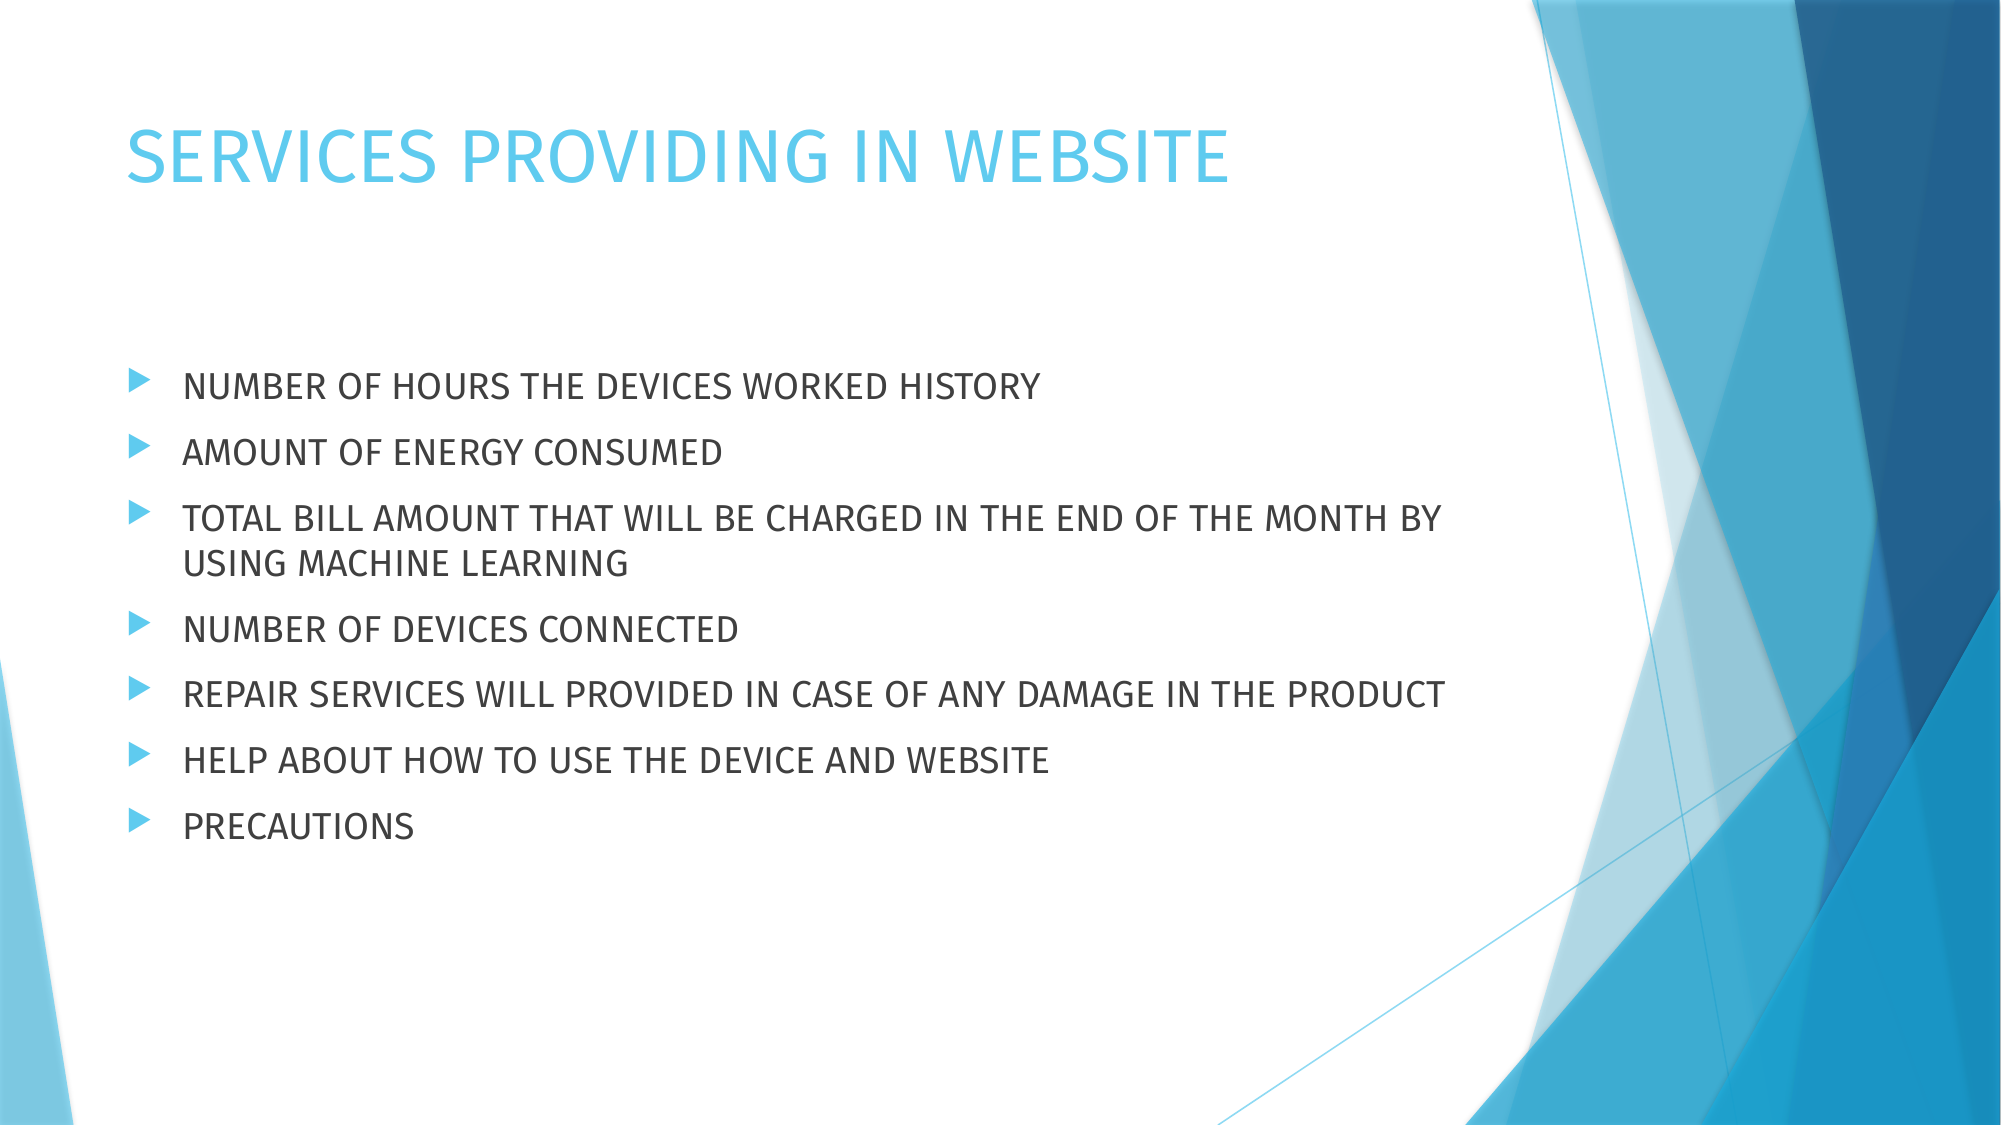

# SERVICES PROVIDING IN WEBSITE
NUMBER OF HOURS THE DEVICES WORKED HISTORY
AMOUNT OF ENERGY CONSUMED
TOTAL BILL AMOUNT THAT WILL BE CHARGED IN THE END OF THE MONTH BY USING MACHINE LEARNING
NUMBER OF DEVICES CONNECTED
REPAIR SERVICES WILL PROVIDED IN CASE OF ANY DAMAGE IN THE PRODUCT
HELP ABOUT HOW TO USE THE DEVICE AND WEBSITE
PRECAUTIONS